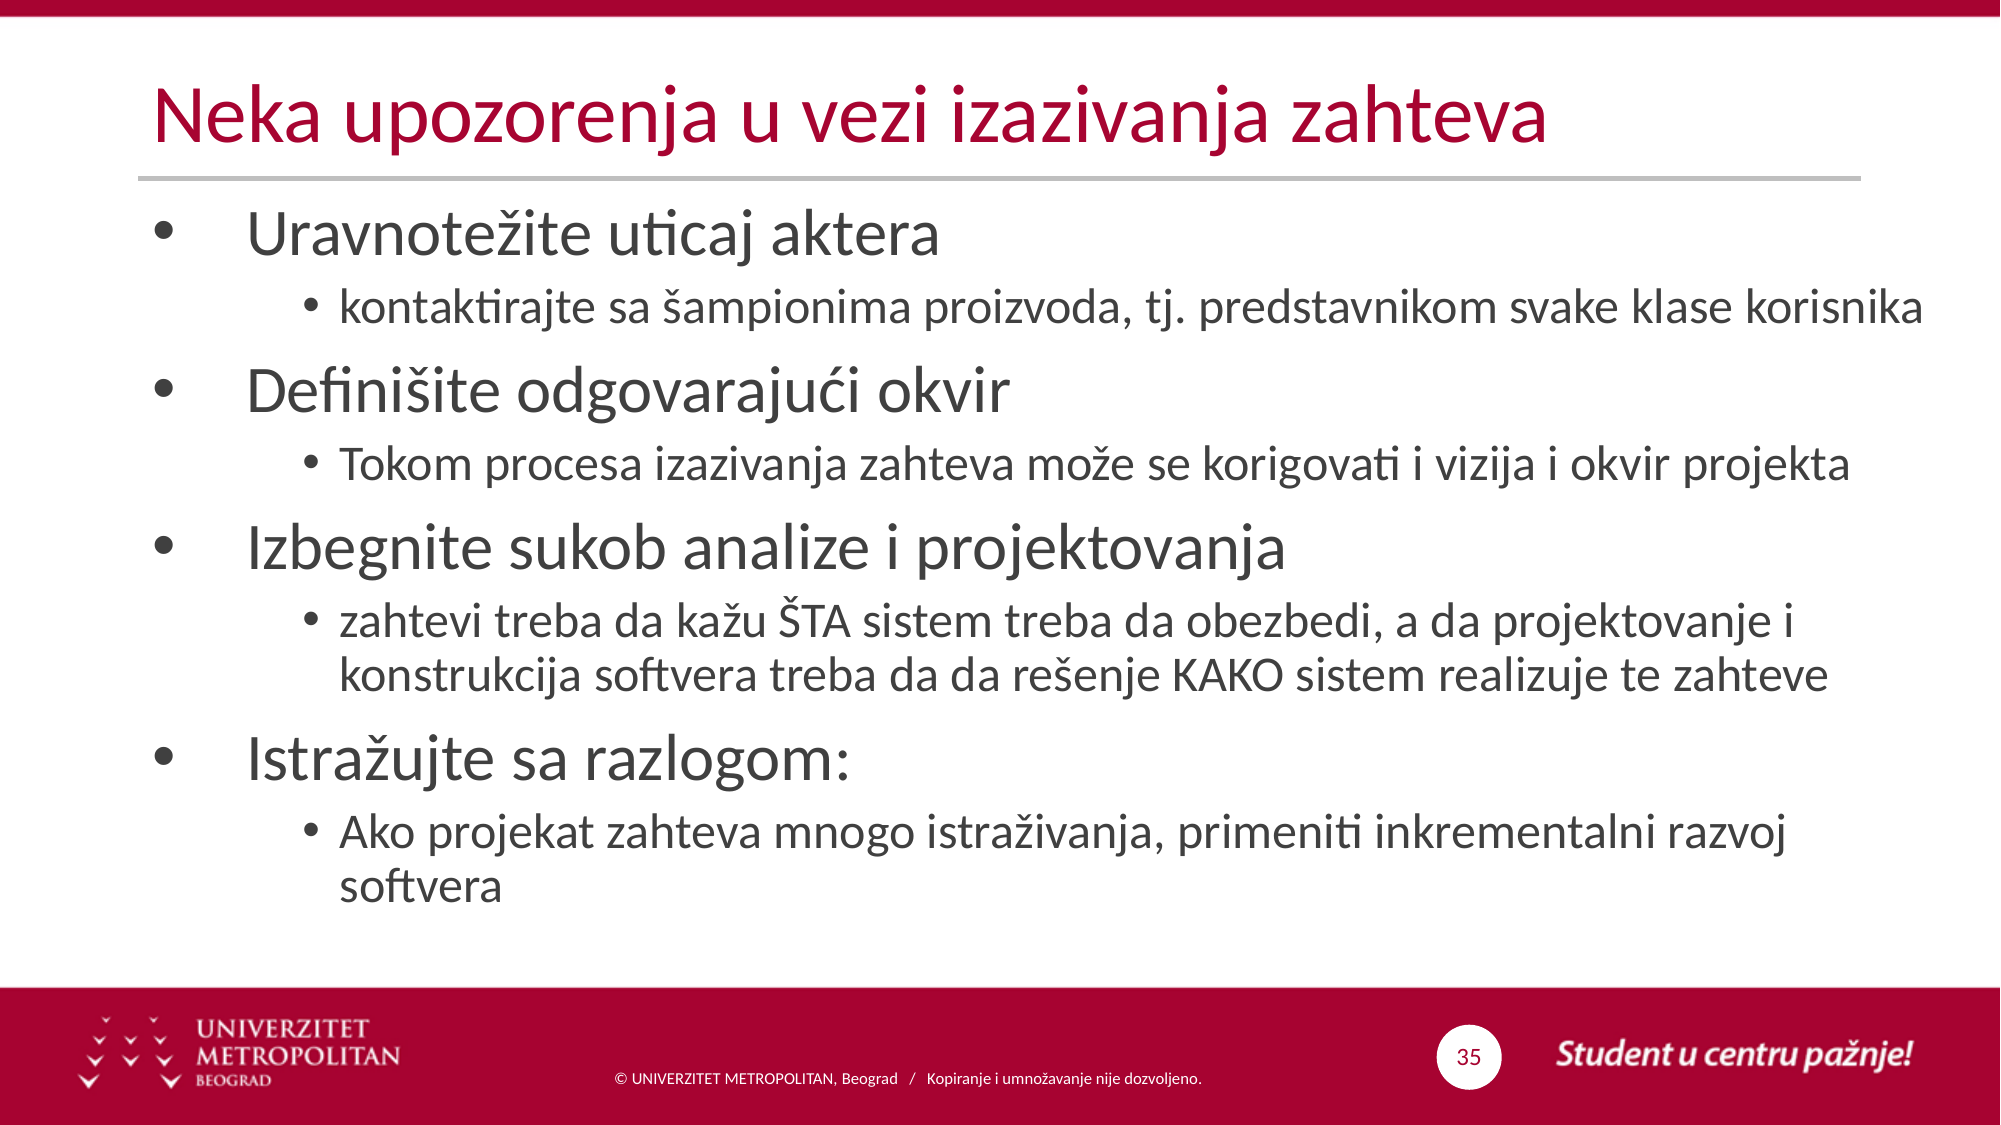

# Neka upozorenja u vezi izazivanja zahteva
Uravnotežite uticaj aktera
kontaktirajte sa šampionima proizvoda, tj. predstavnikom svake klase korisnika
Definišite odgovarajući okvir
Tokom procesa izazivanja zahteva može se korigovati i vizija i okvir projekta
Izbegnite sukob analize i projektovanja
zahtevi treba da kažu ŠTA sistem treba da obezbedi, a da projektovanje i konstrukcija softvera treba da da rešenje KAKO sistem realizuje te zahteve
Istražujte sa razlogom:
Ako projekat zahteva mnogo istraživanja, primeniti inkrementalni razvoj softvera